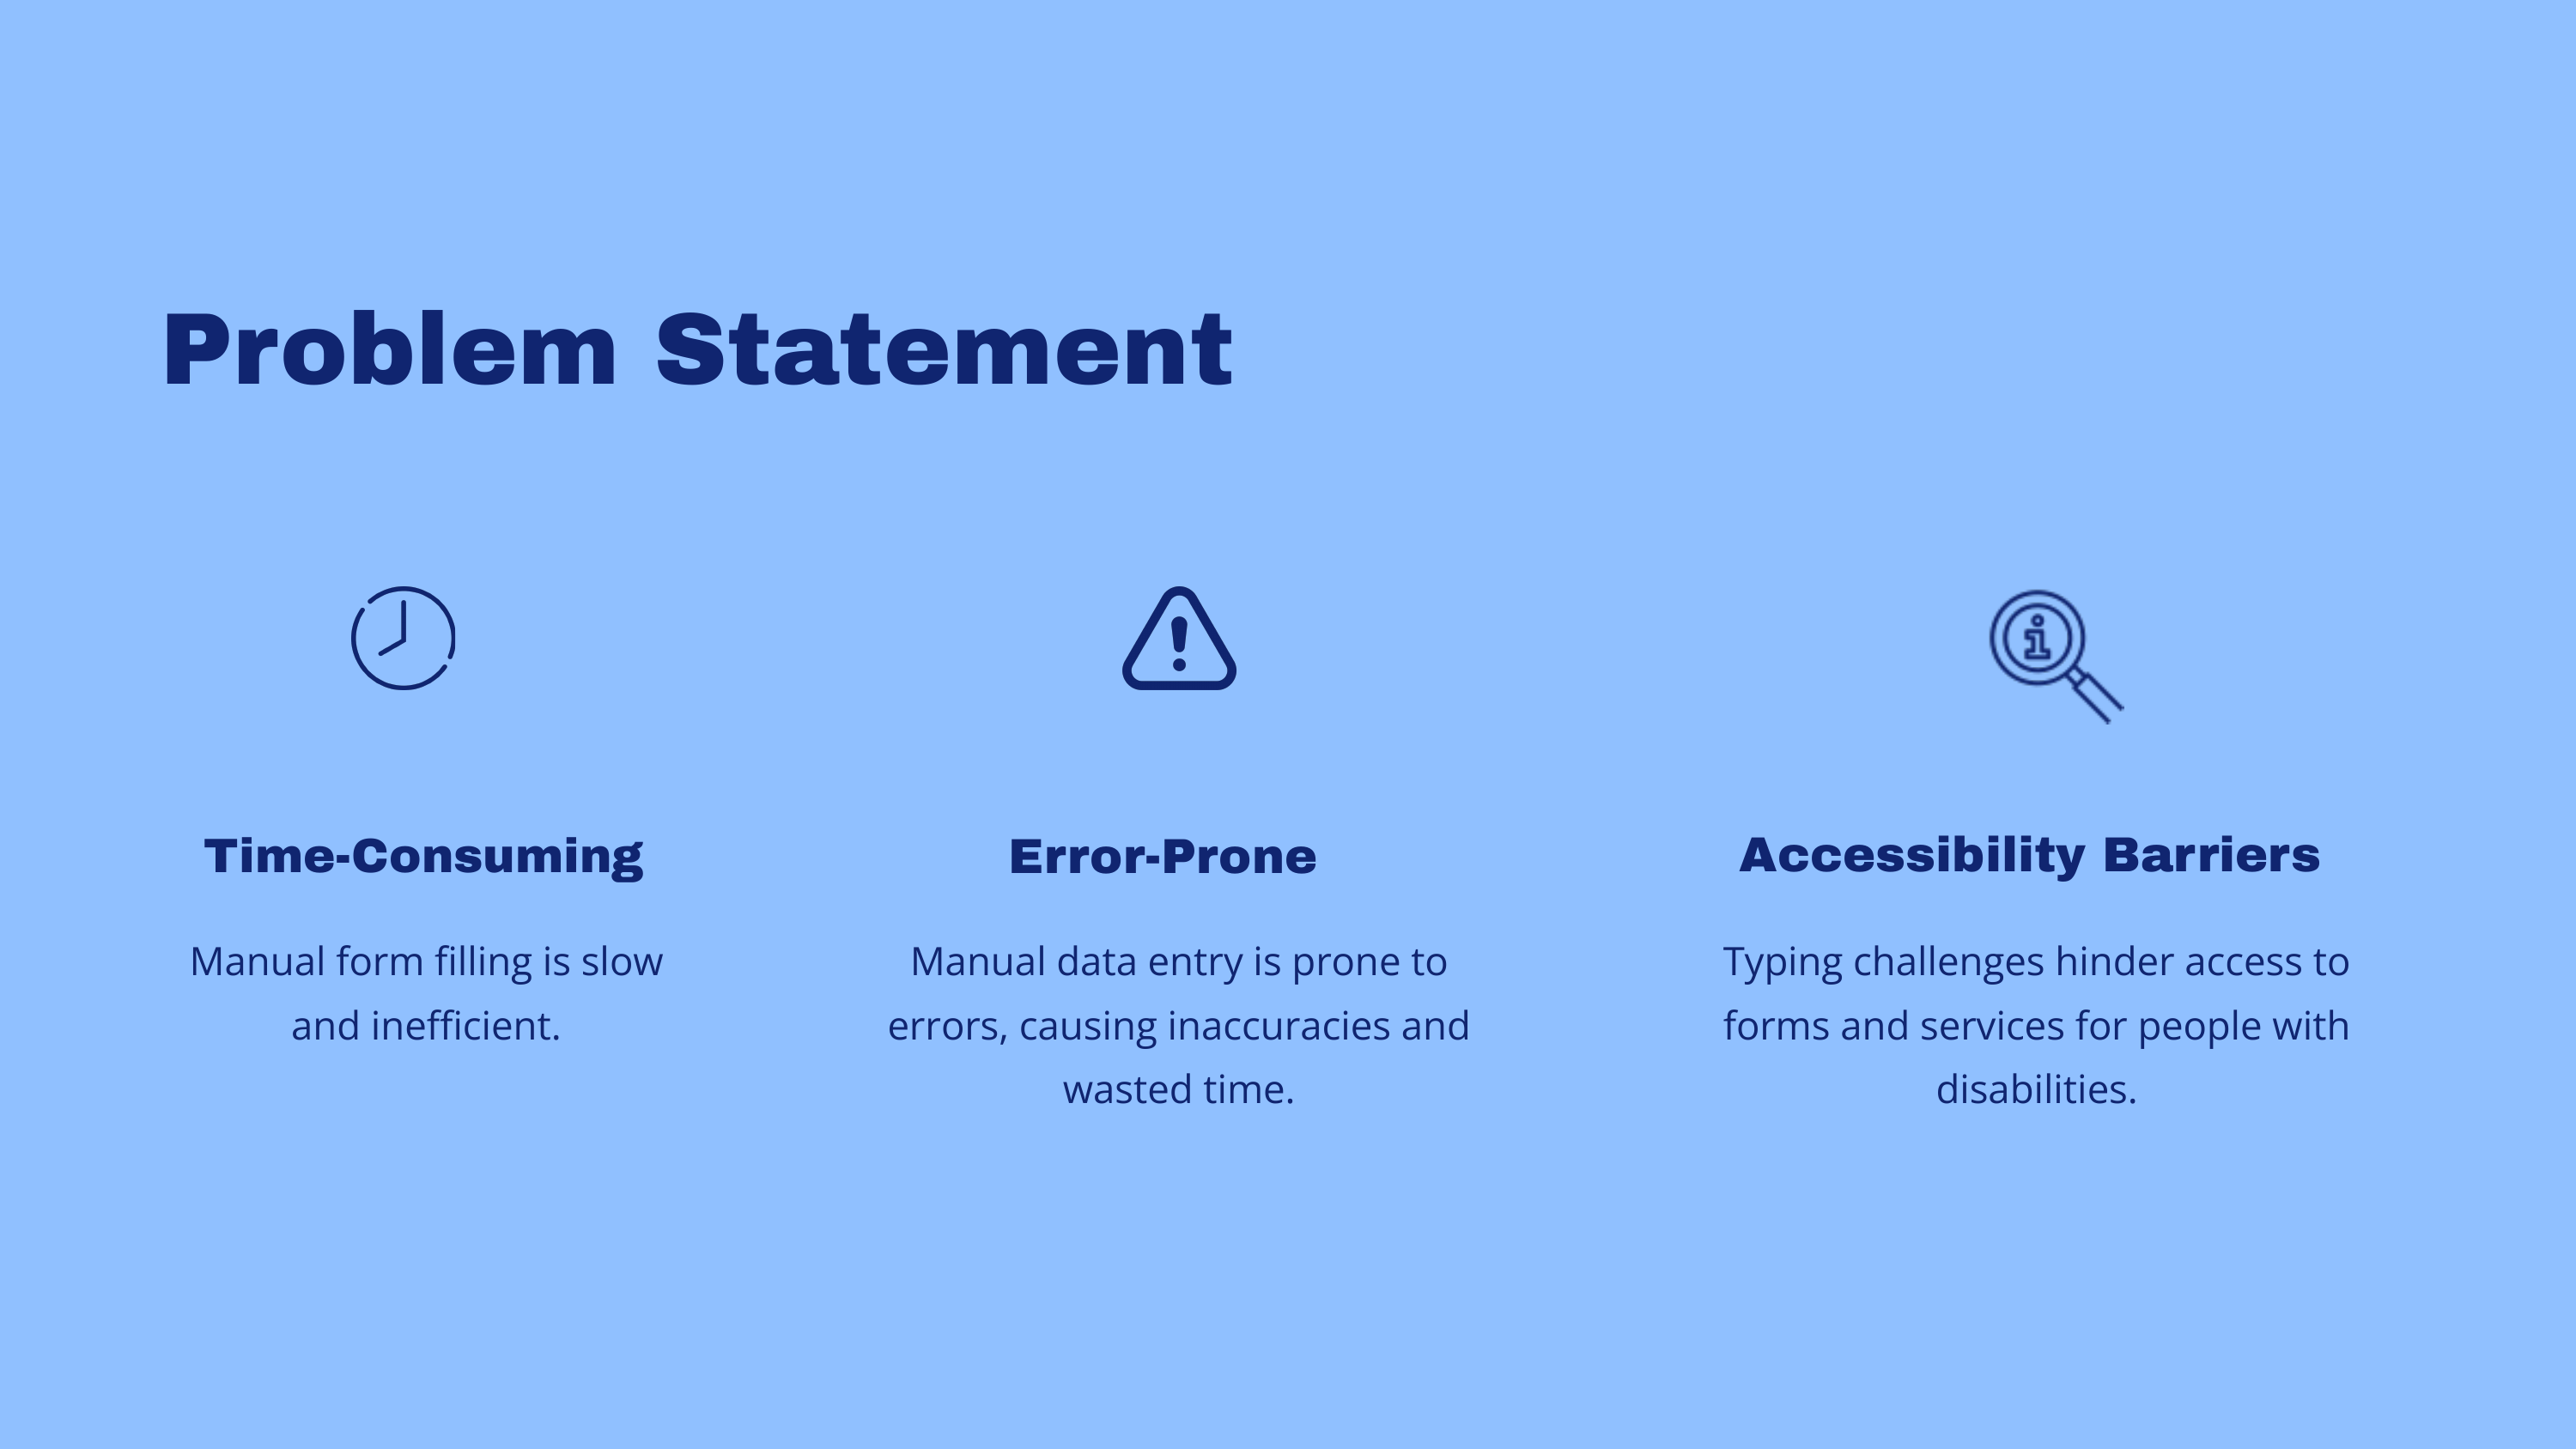

Problem Statement

Accessibility Barriers
Time-Consuming
Error-Prone
Manual form filling is slow and inefficient.

Manual data entry is prone to errors, causing inaccuracies and wasted time.

Typing challenges hinder access to forms and services for people with disabilities.